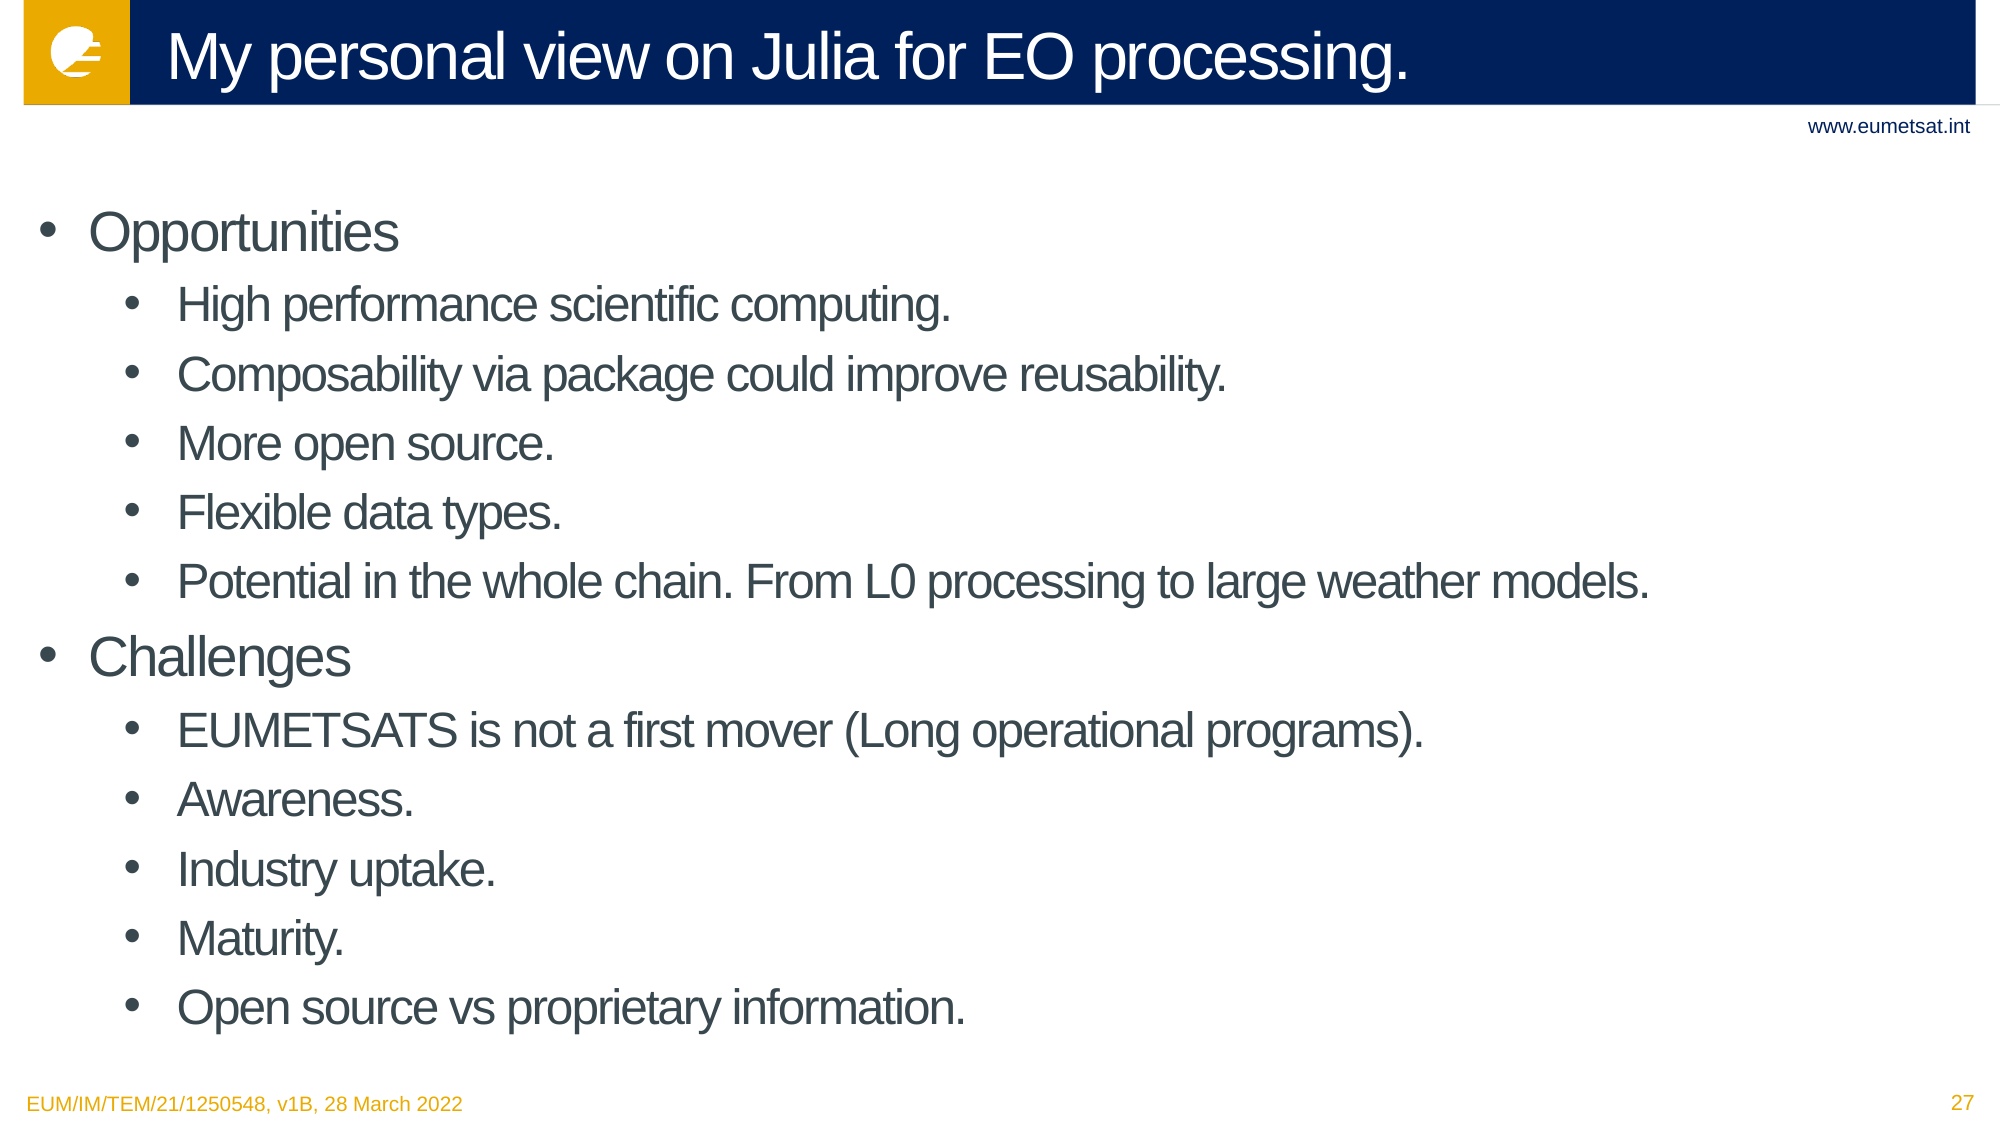

# My personal view on Julia for EO processing.
Opportunities
High performance scientific computing.
Composability via package could improve reusability.
More open source.
Flexible data types.
Potential in the whole chain. From L0 processing to large weather models.
Challenges
EUMETSATS is not a first mover (Long operational programs).
Awareness.
Industry uptake.
Maturity.
Open source vs proprietary information.